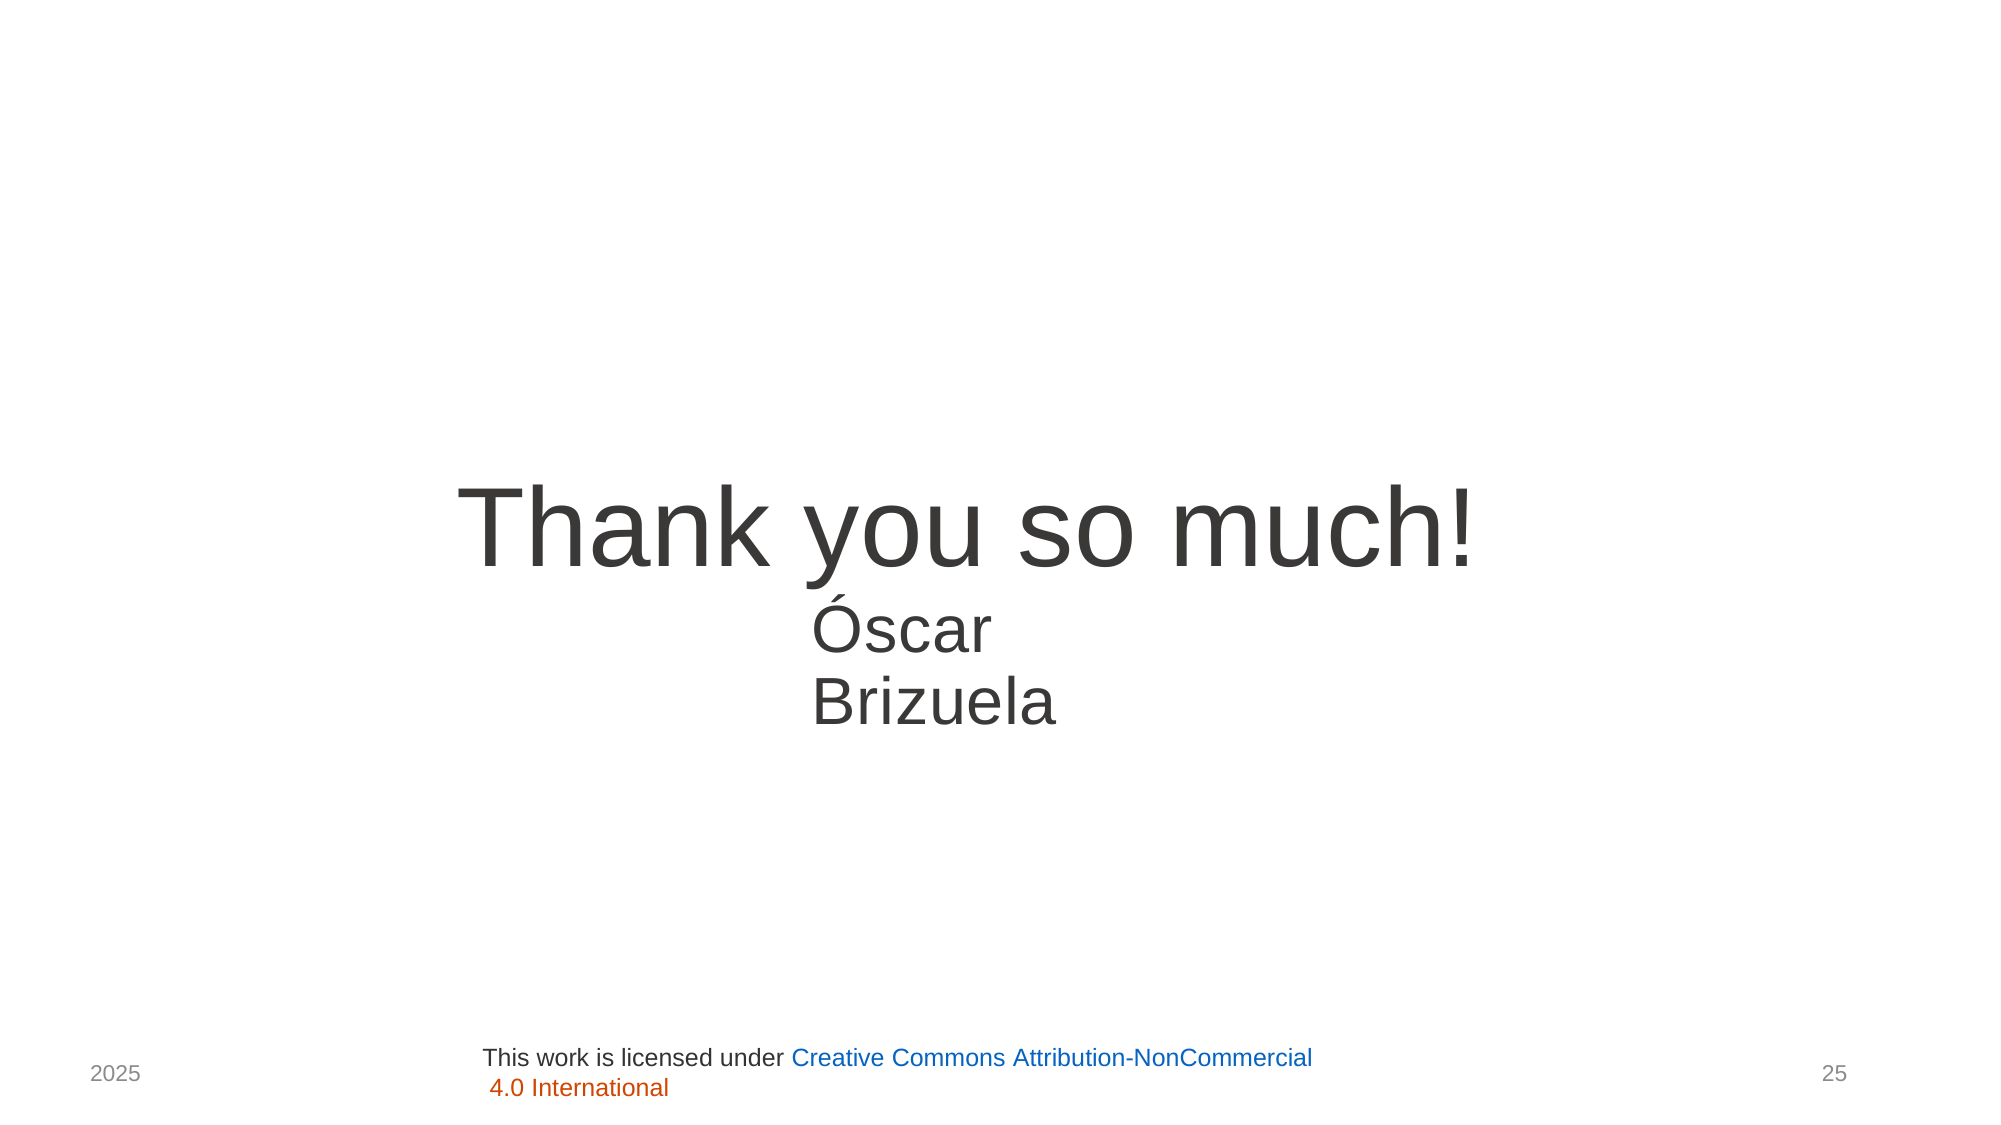

# Thank you so much!
Óscar Brizuela
2025
25
This work is licensed under Creative Commons Attribution-NonCommercial 4.0 International